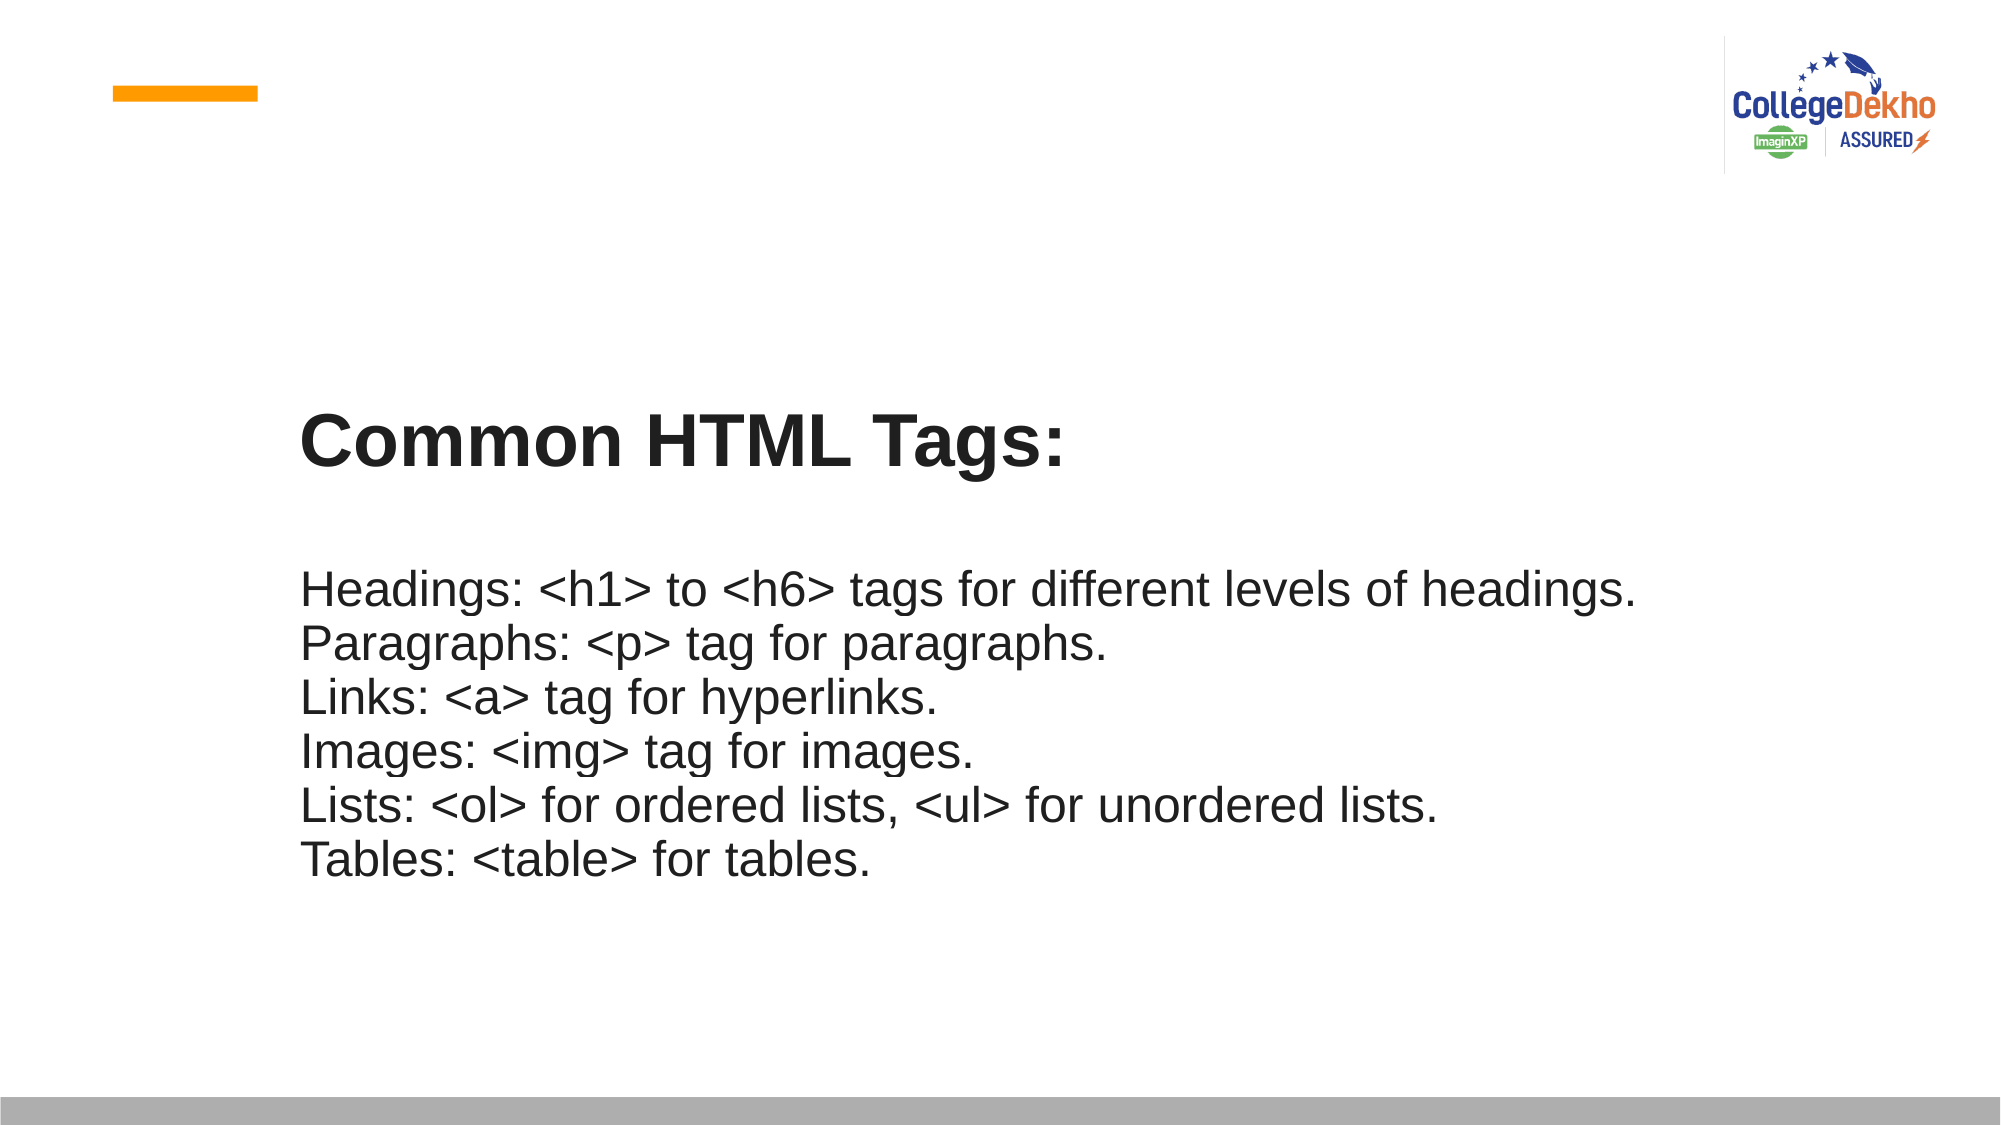

Common HTML Tags:

Headings: <h1> to <h6> tags for different levels of headings.
Paragraphs: <p> tag for paragraphs.
Links: <a> tag for hyperlinks.
Images: <img> tag for images.
Lists: <ol> for ordered lists, <ul> for unordered lists.
Tables: <table> for tables.